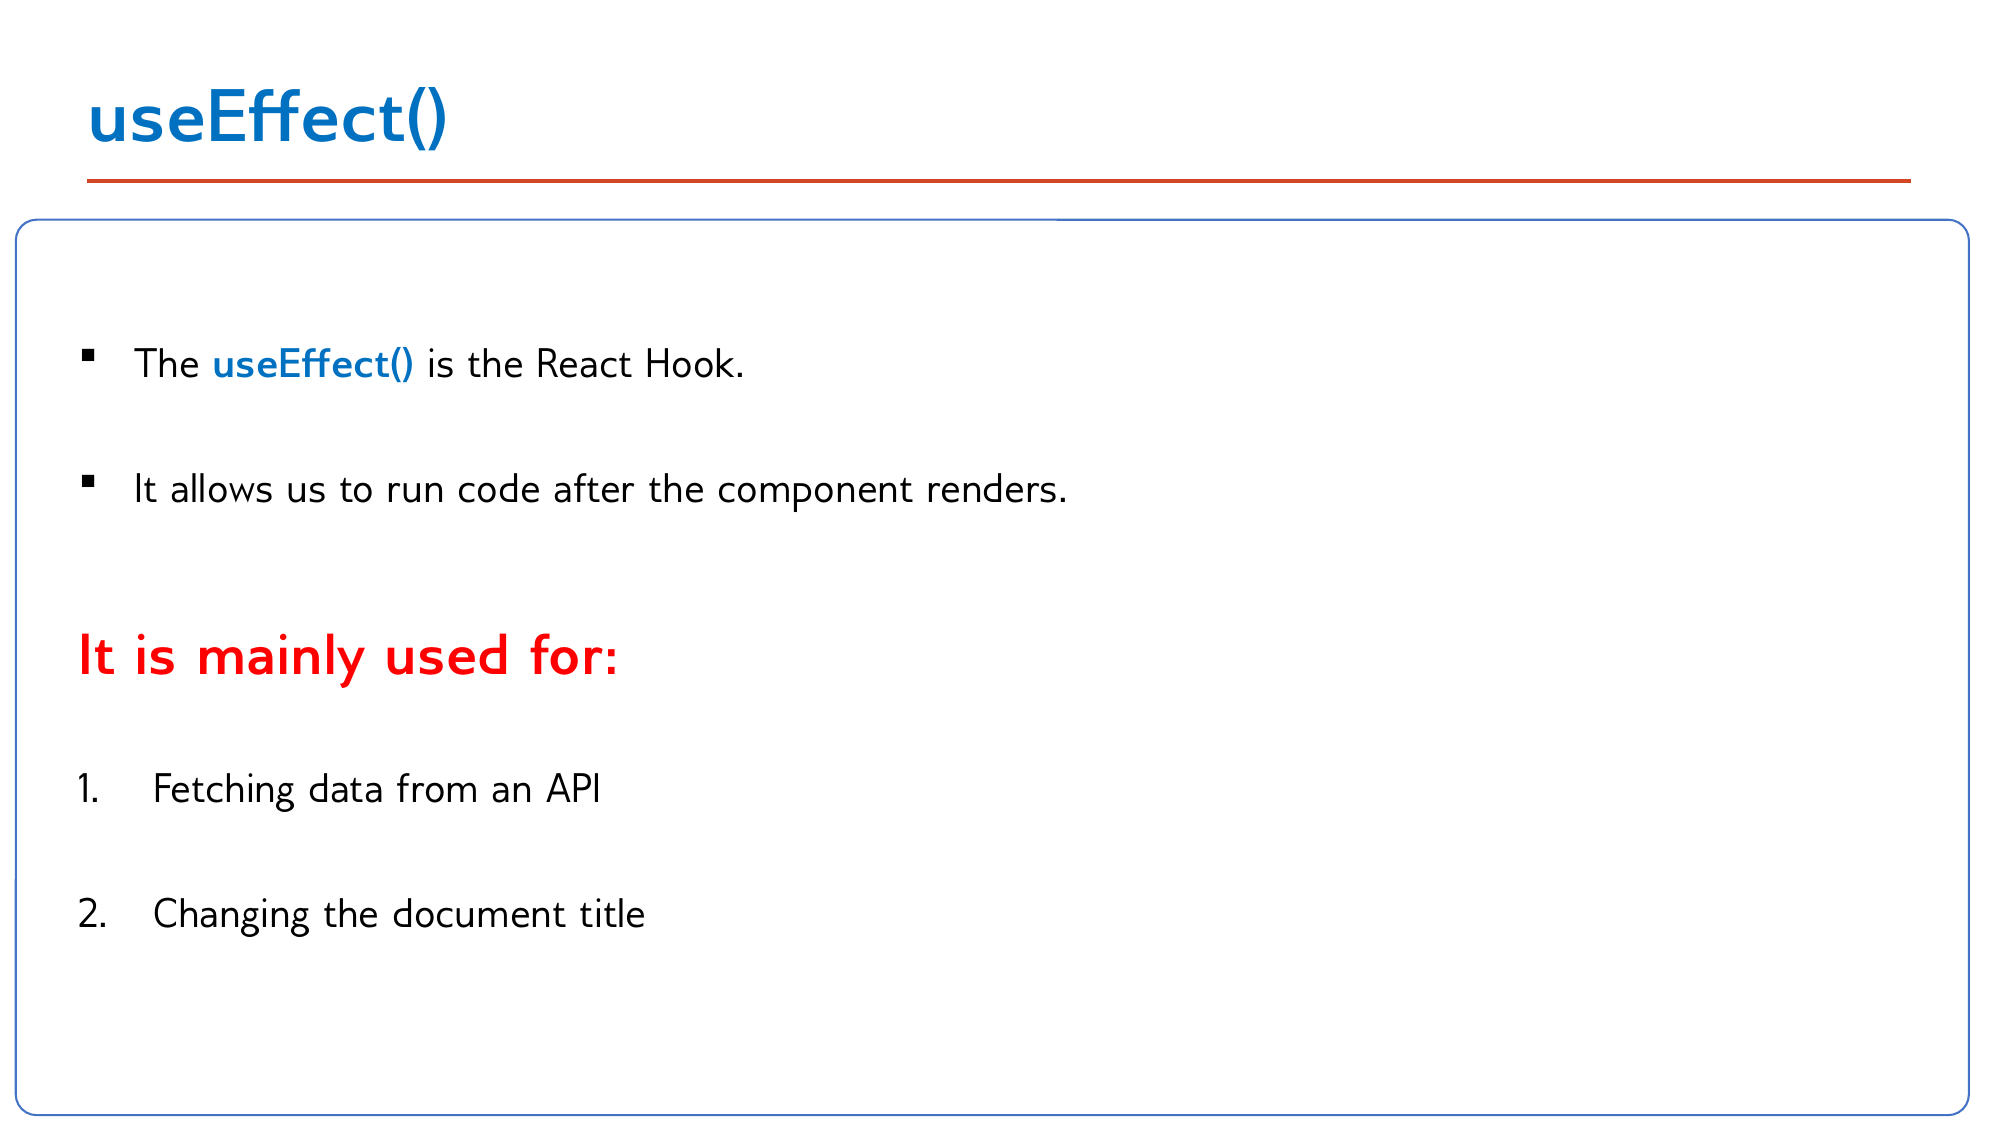

useEffect()

`
The useEffect() is the React Hook.
It allows us to run code after the component renders.
It is mainly used for:
Fetching data from an API
Changing the document title